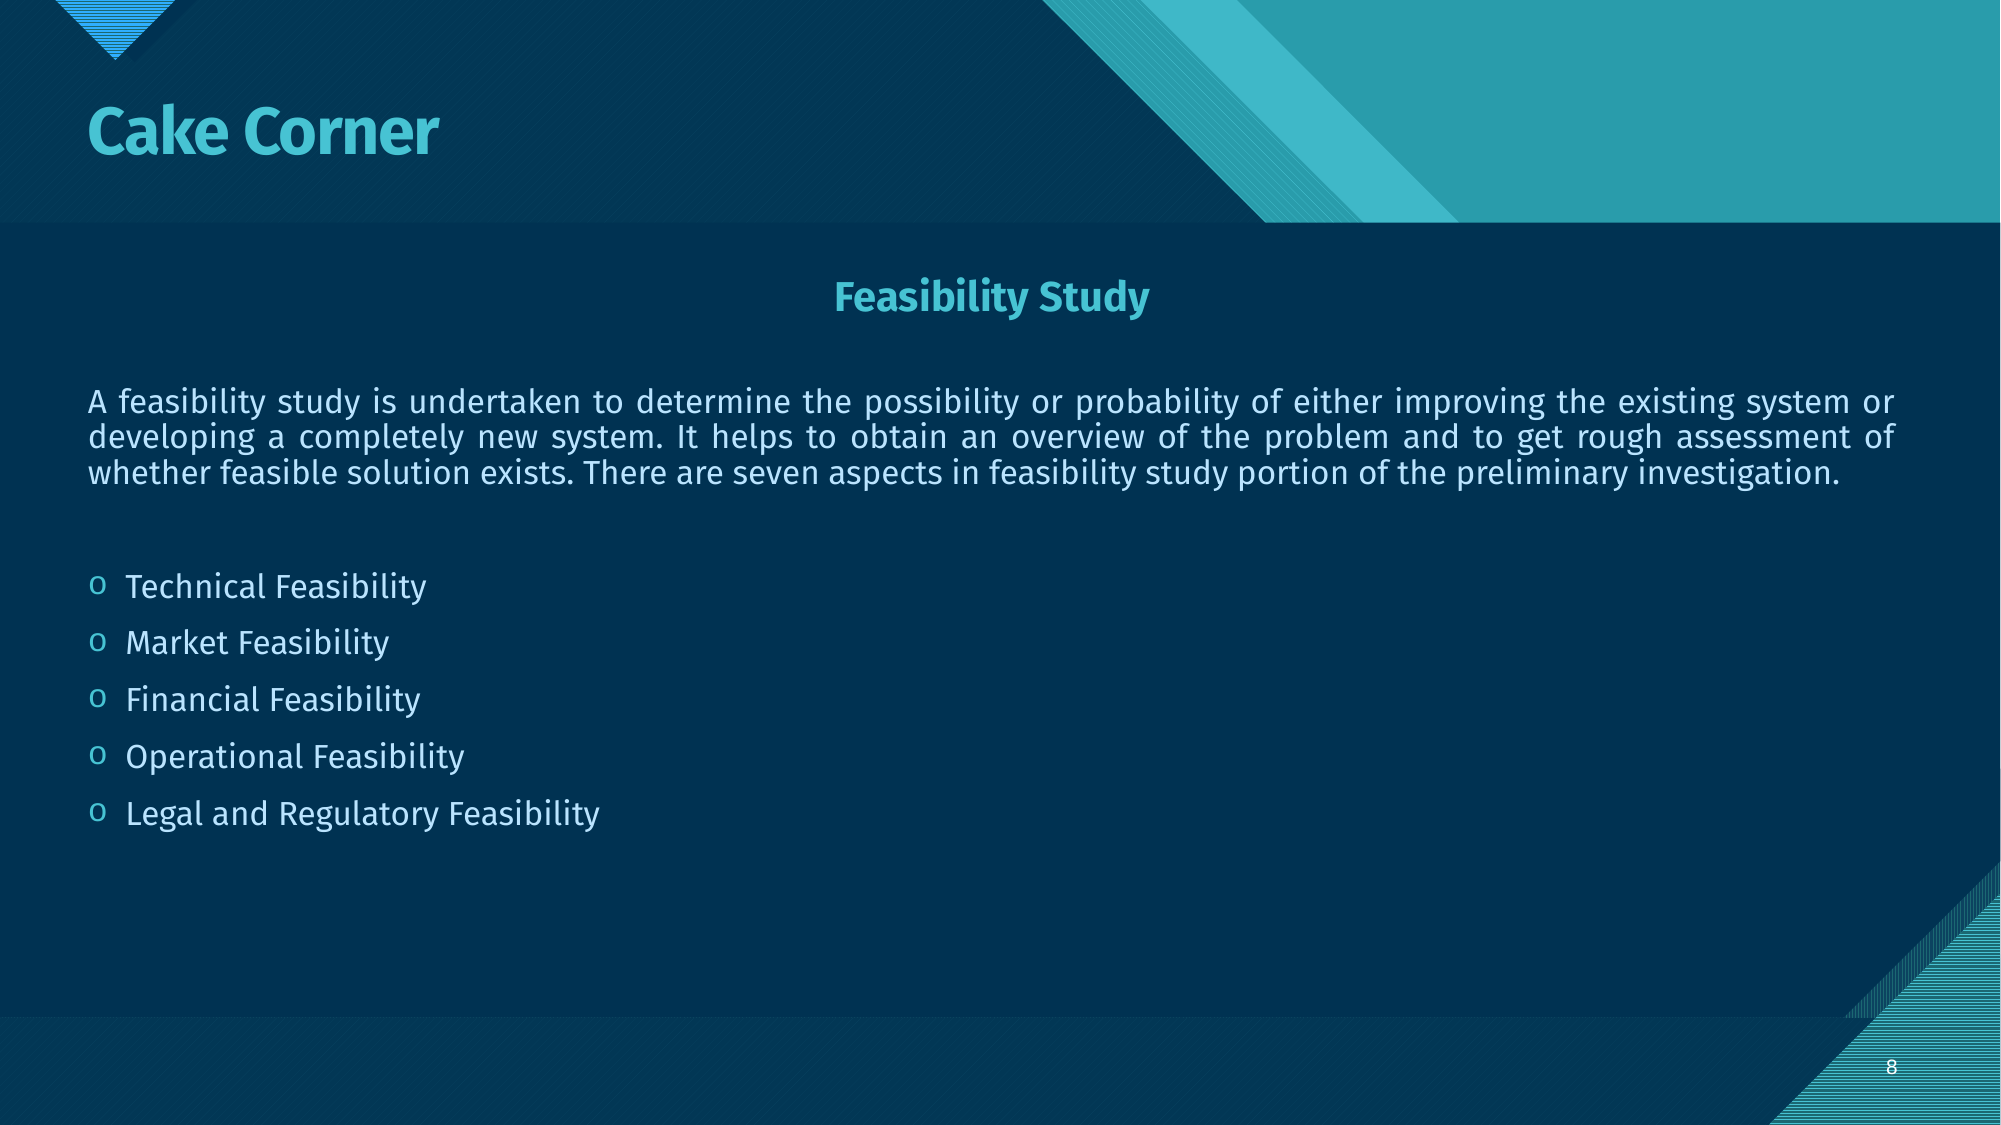

# Cake Corner
Feasibility Study
A feasibility study is undertaken to determine the possibility or probability of either improving the existing system or developing a completely new system. It helps to obtain an overview of the problem and to get rough assessment of whether feasible solution exists. There are seven aspects in feasibility study portion of the preliminary investigation.

Technical Feasibility
Market Feasibility
Financial Feasibility
Operational Feasibility
Legal and Regulatory Feasibility
8